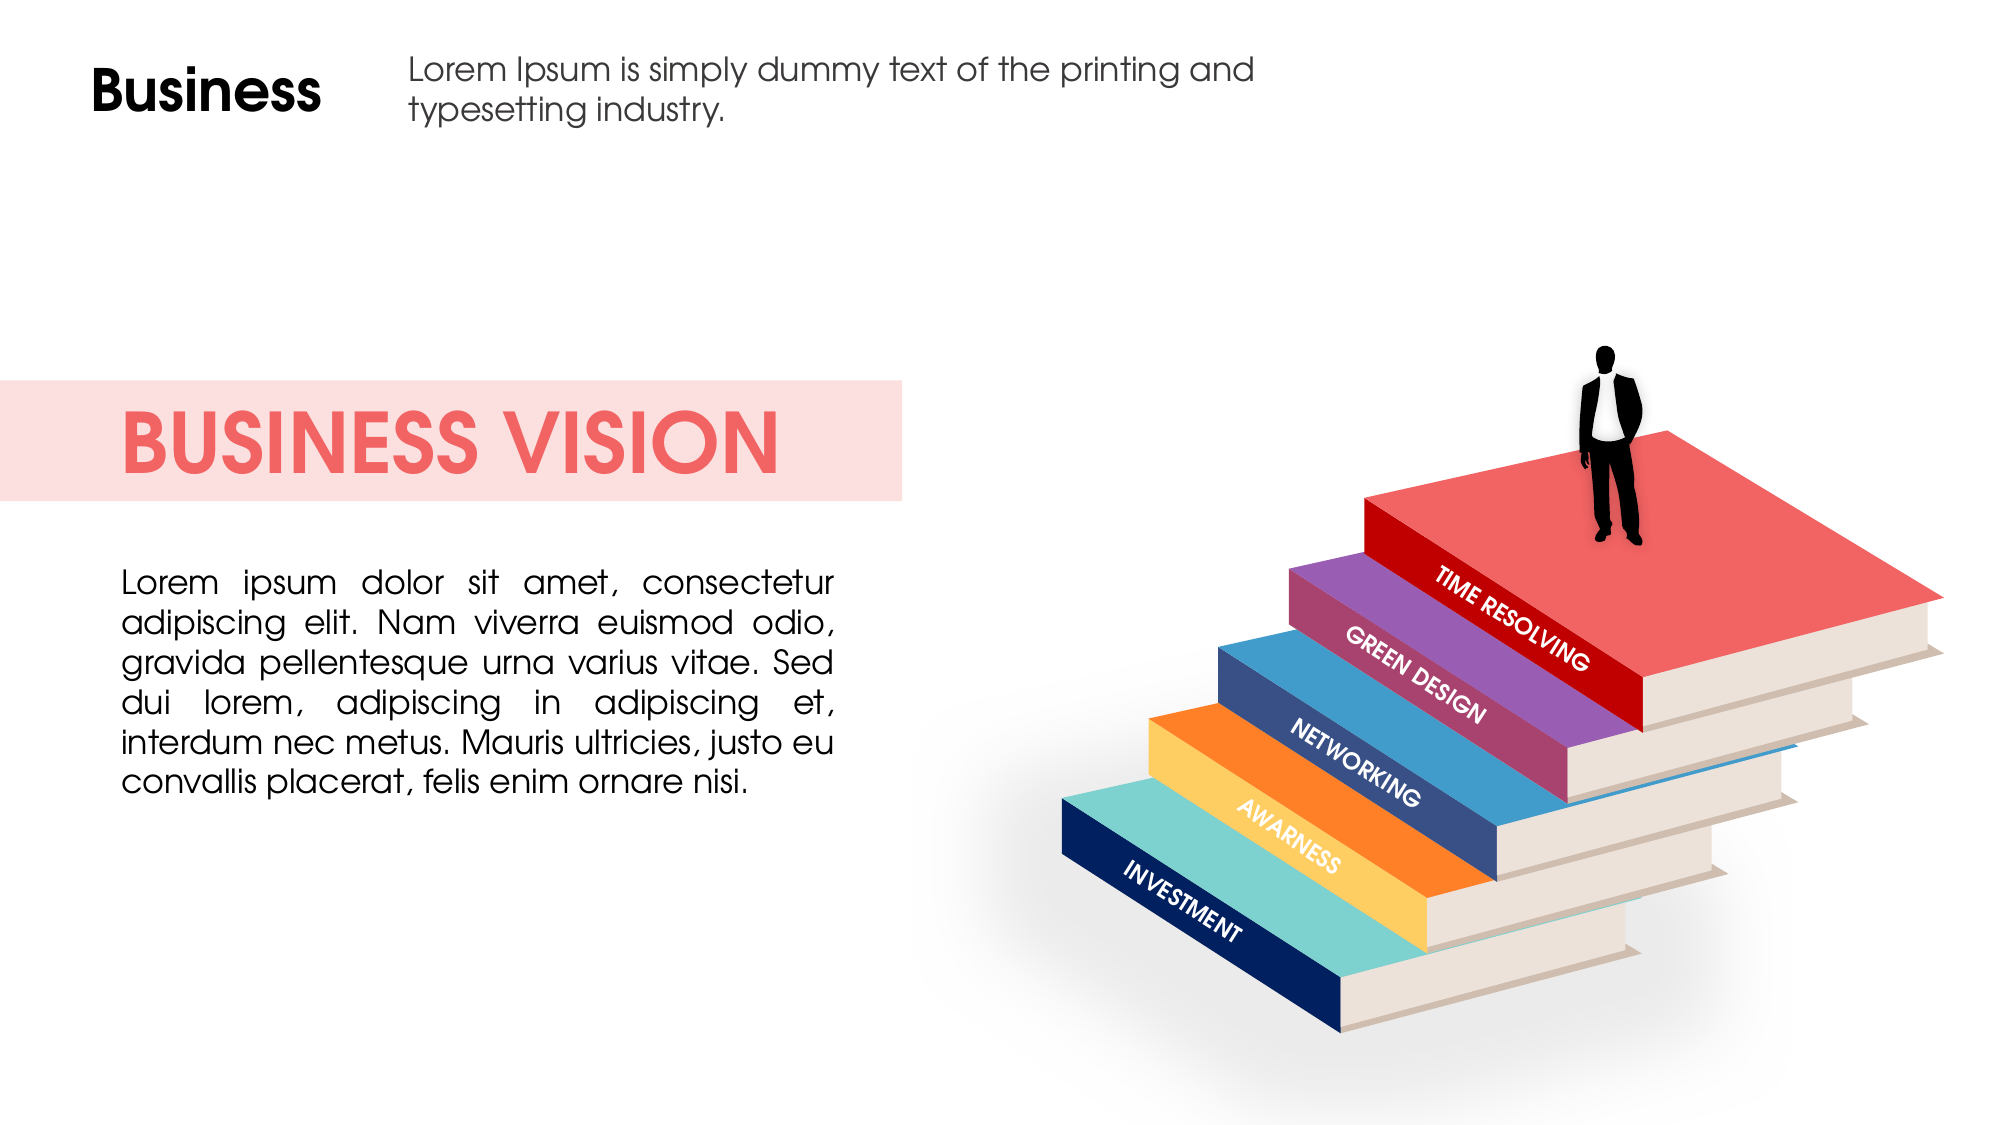

Lorem Ipsum is simply dummy text of the printing and typesetting industry.
Business

BUSINESS VISION

TIME RESOLVING

GREEN DESIGN

NETWORKING

AWARNESS
INVESTMENT
Lorem ipsum dolor sit amet, consectetur adipiscing elit. Nam viverra euismod odio, gravida pellentesque urna varius vitae. Sed dui lorem, adipiscing in adipiscing et, interdum nec metus. Mauris ultricies, justo eu convallis placerat, felis enim ornare nisi.